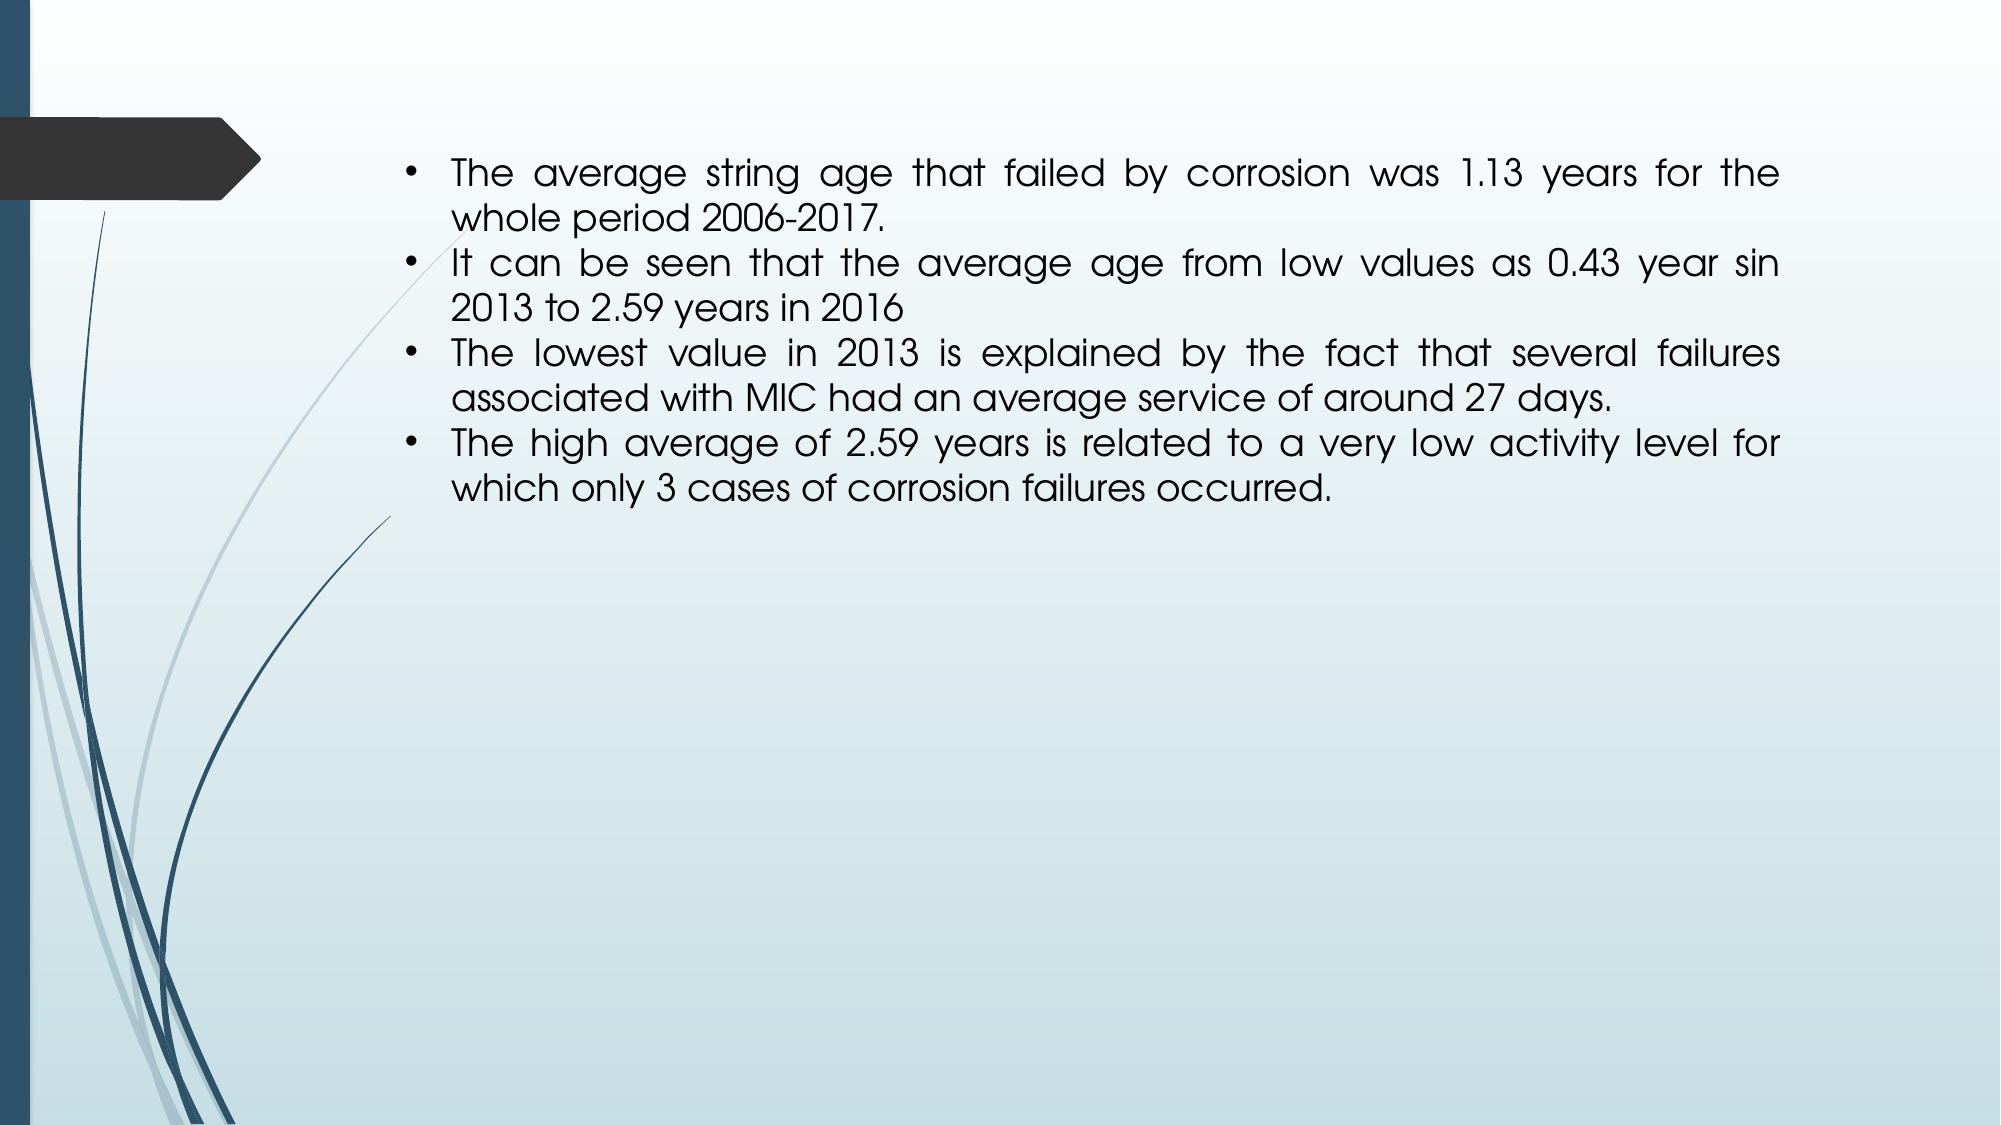

The average string age that failed by corrosion was 1.13 years for the whole period 2006-2017.
It can be seen that the average age from low values as 0.43 year sin 2013 to 2.59 years in 2016
The lowest value in 2013 is explained by the fact that several failures associated with MIC had an average service of around 27 days.
The high average of 2.59 years is related to a very low activity level for which only 3 cases of corrosion failures occurred.